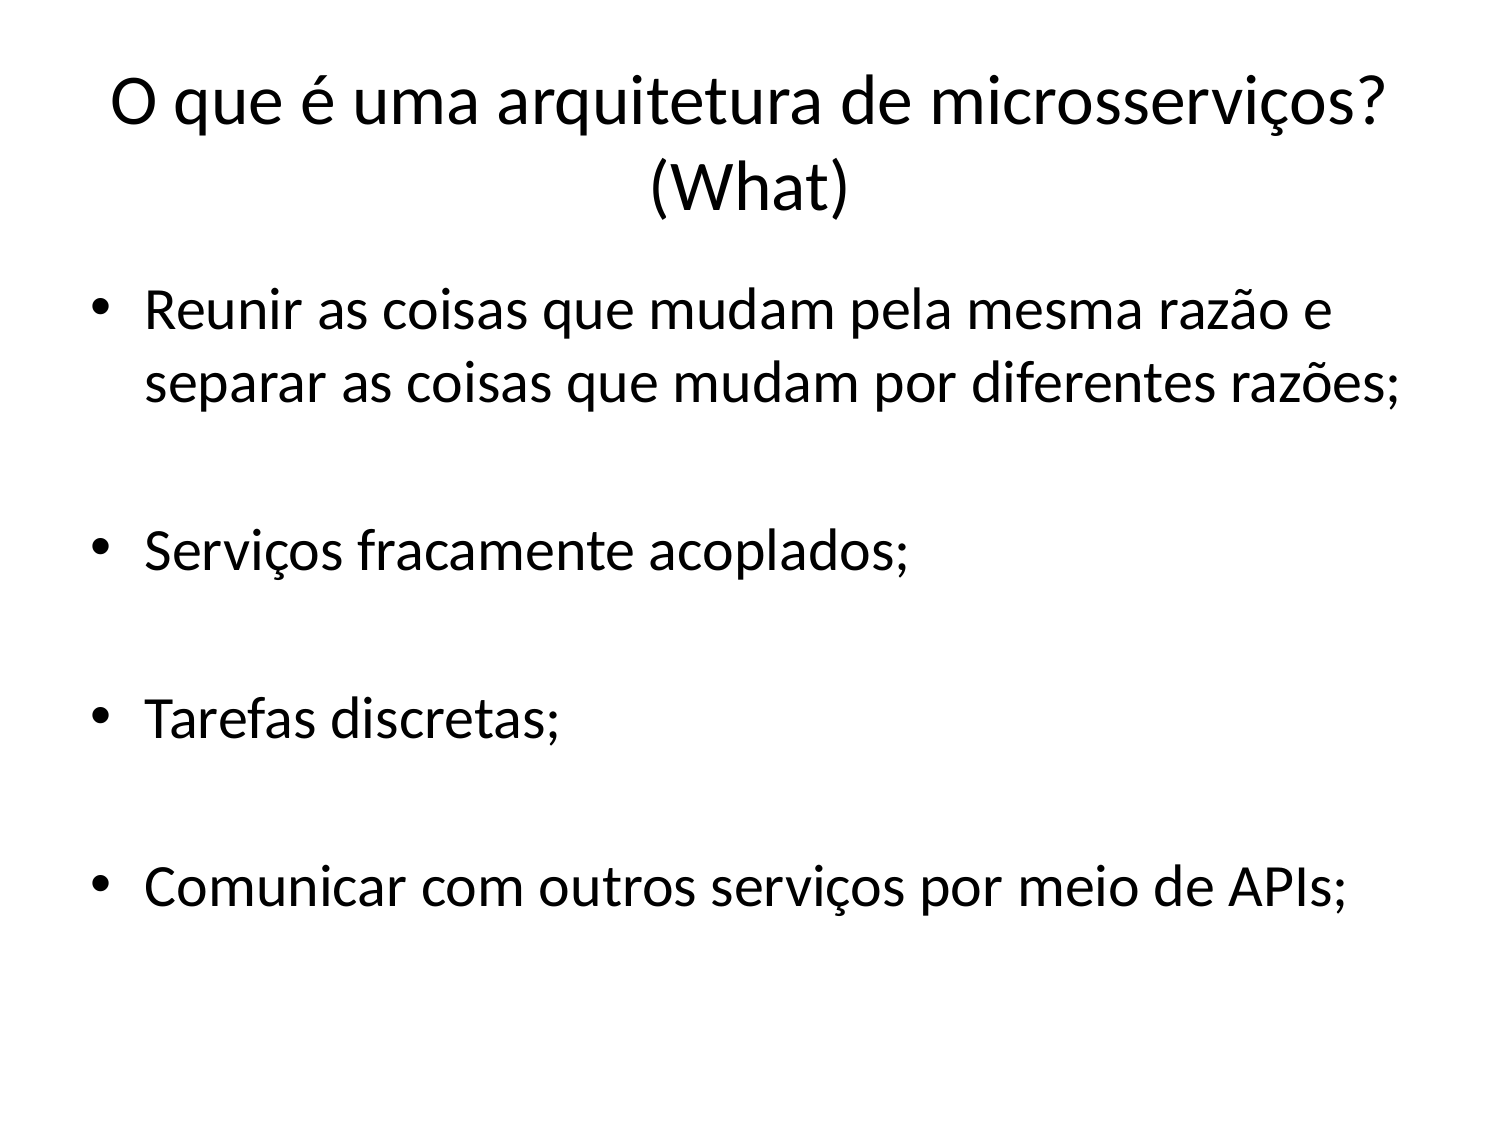

# O que é uma arquitetura de microsserviços? (What)
Reunir as coisas que mudam pela mesma razão e separar as coisas que mudam por diferentes razões;

Serviços fracamente acoplados;

Tarefas discretas;

Comunicar com outros serviços por meio de APIs;